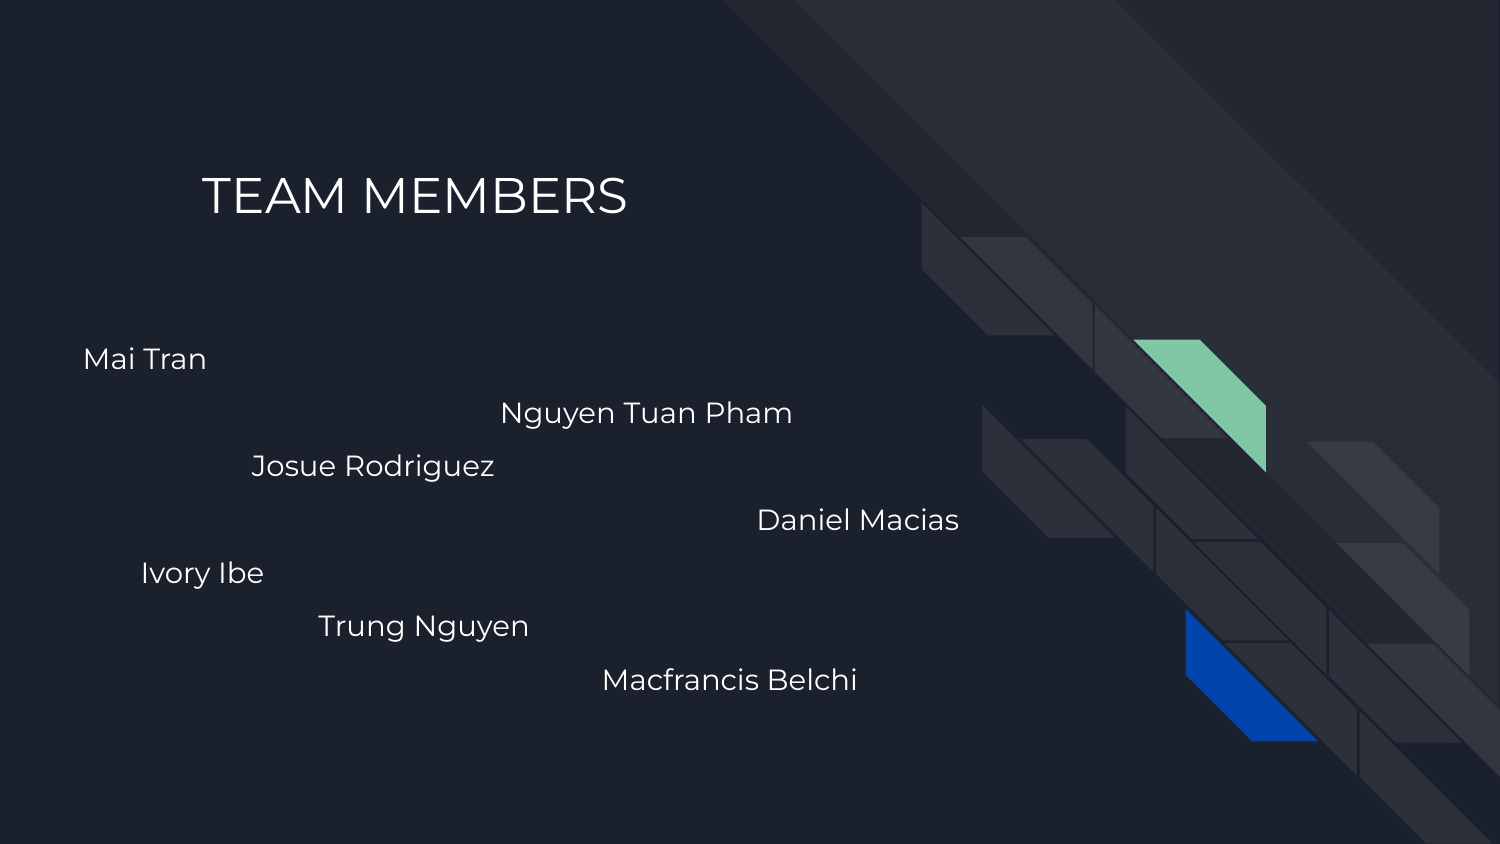

# TEAM MEMBERS
Mai Tran
Nguyen Tuan Pham
Josue Rodriguez
Daniel Macias
Ivory Ibe
Trung Nguyen
Macfrancis Belchi